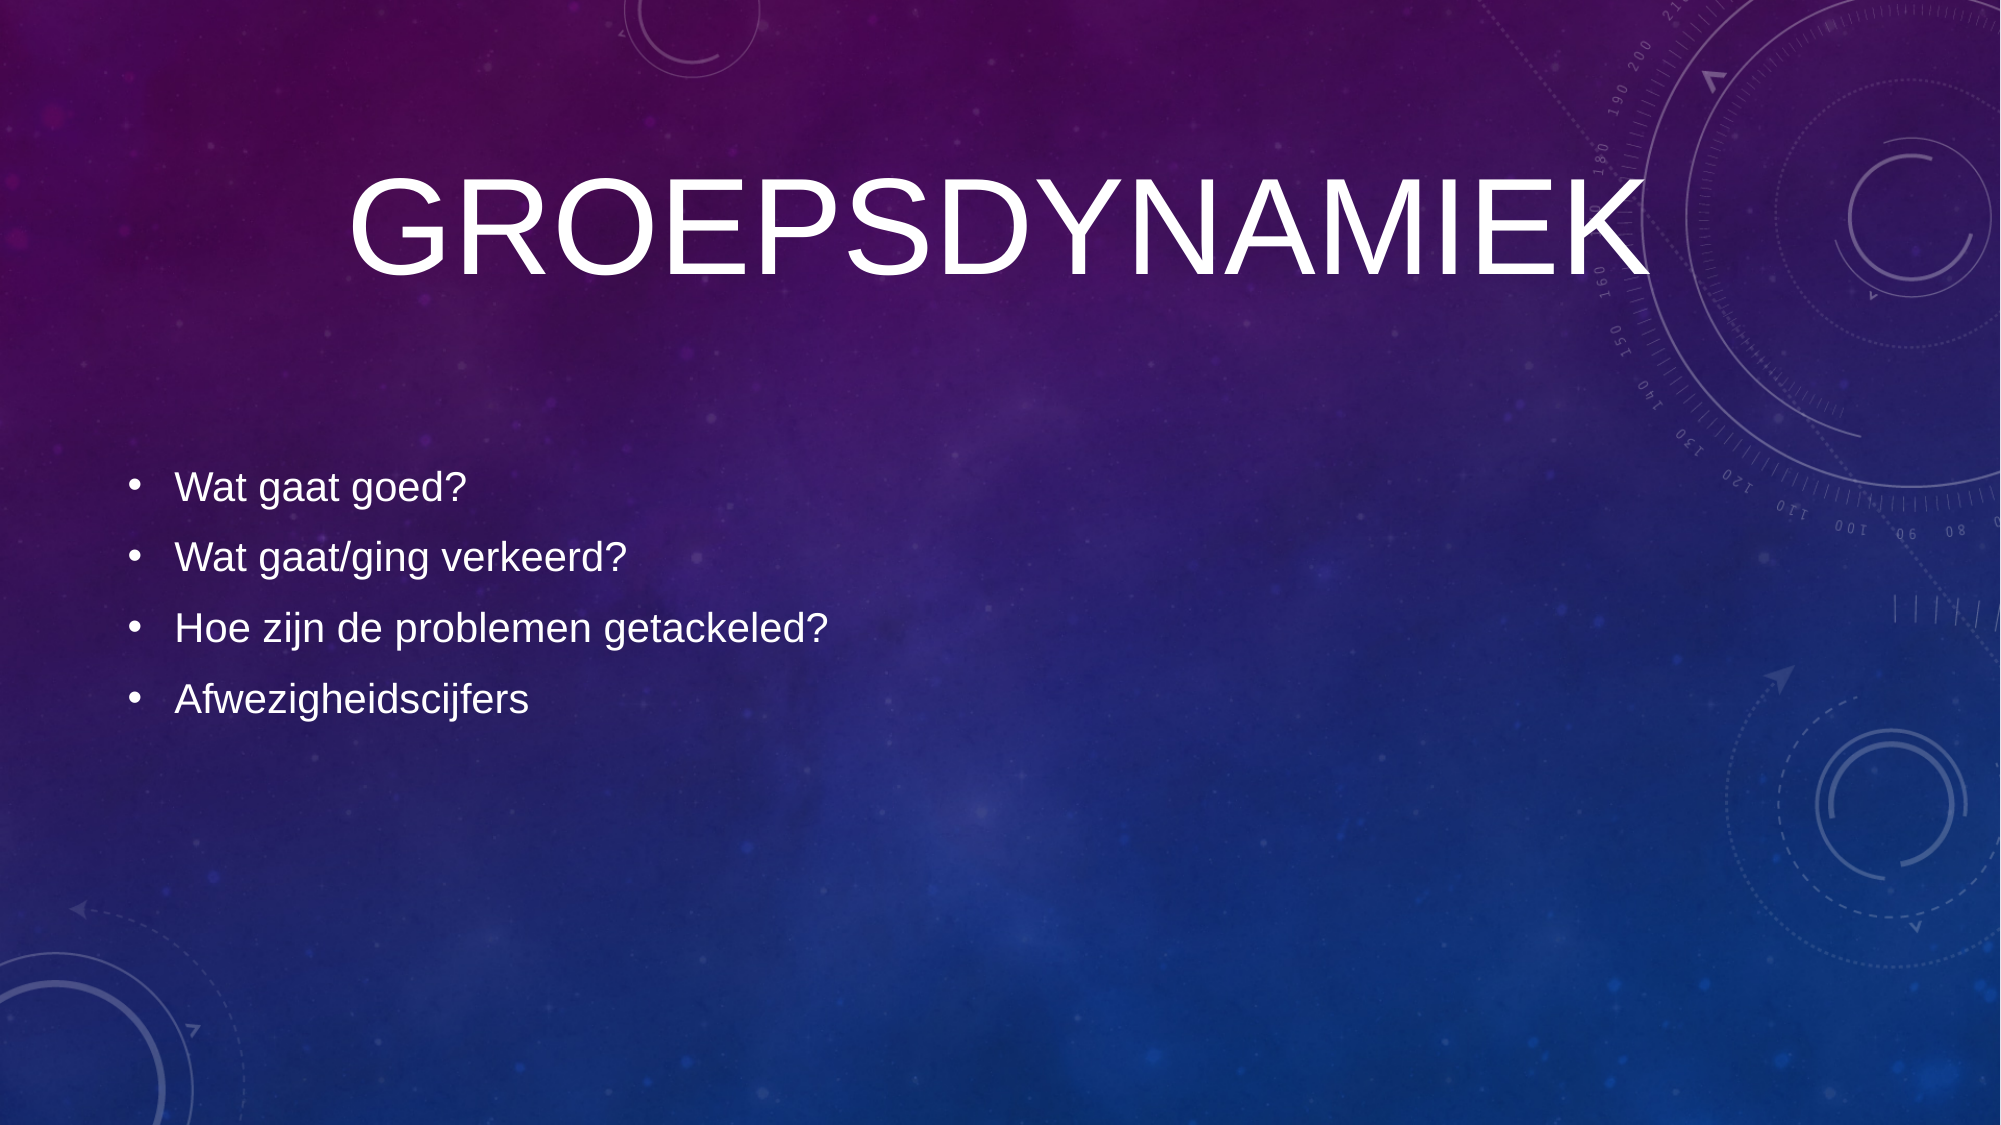

# GroepsDynamiek
Wat gaat goed?
Wat gaat/ging verkeerd?
Hoe zijn de problemen getackeled?
Afwezigheidscijfers